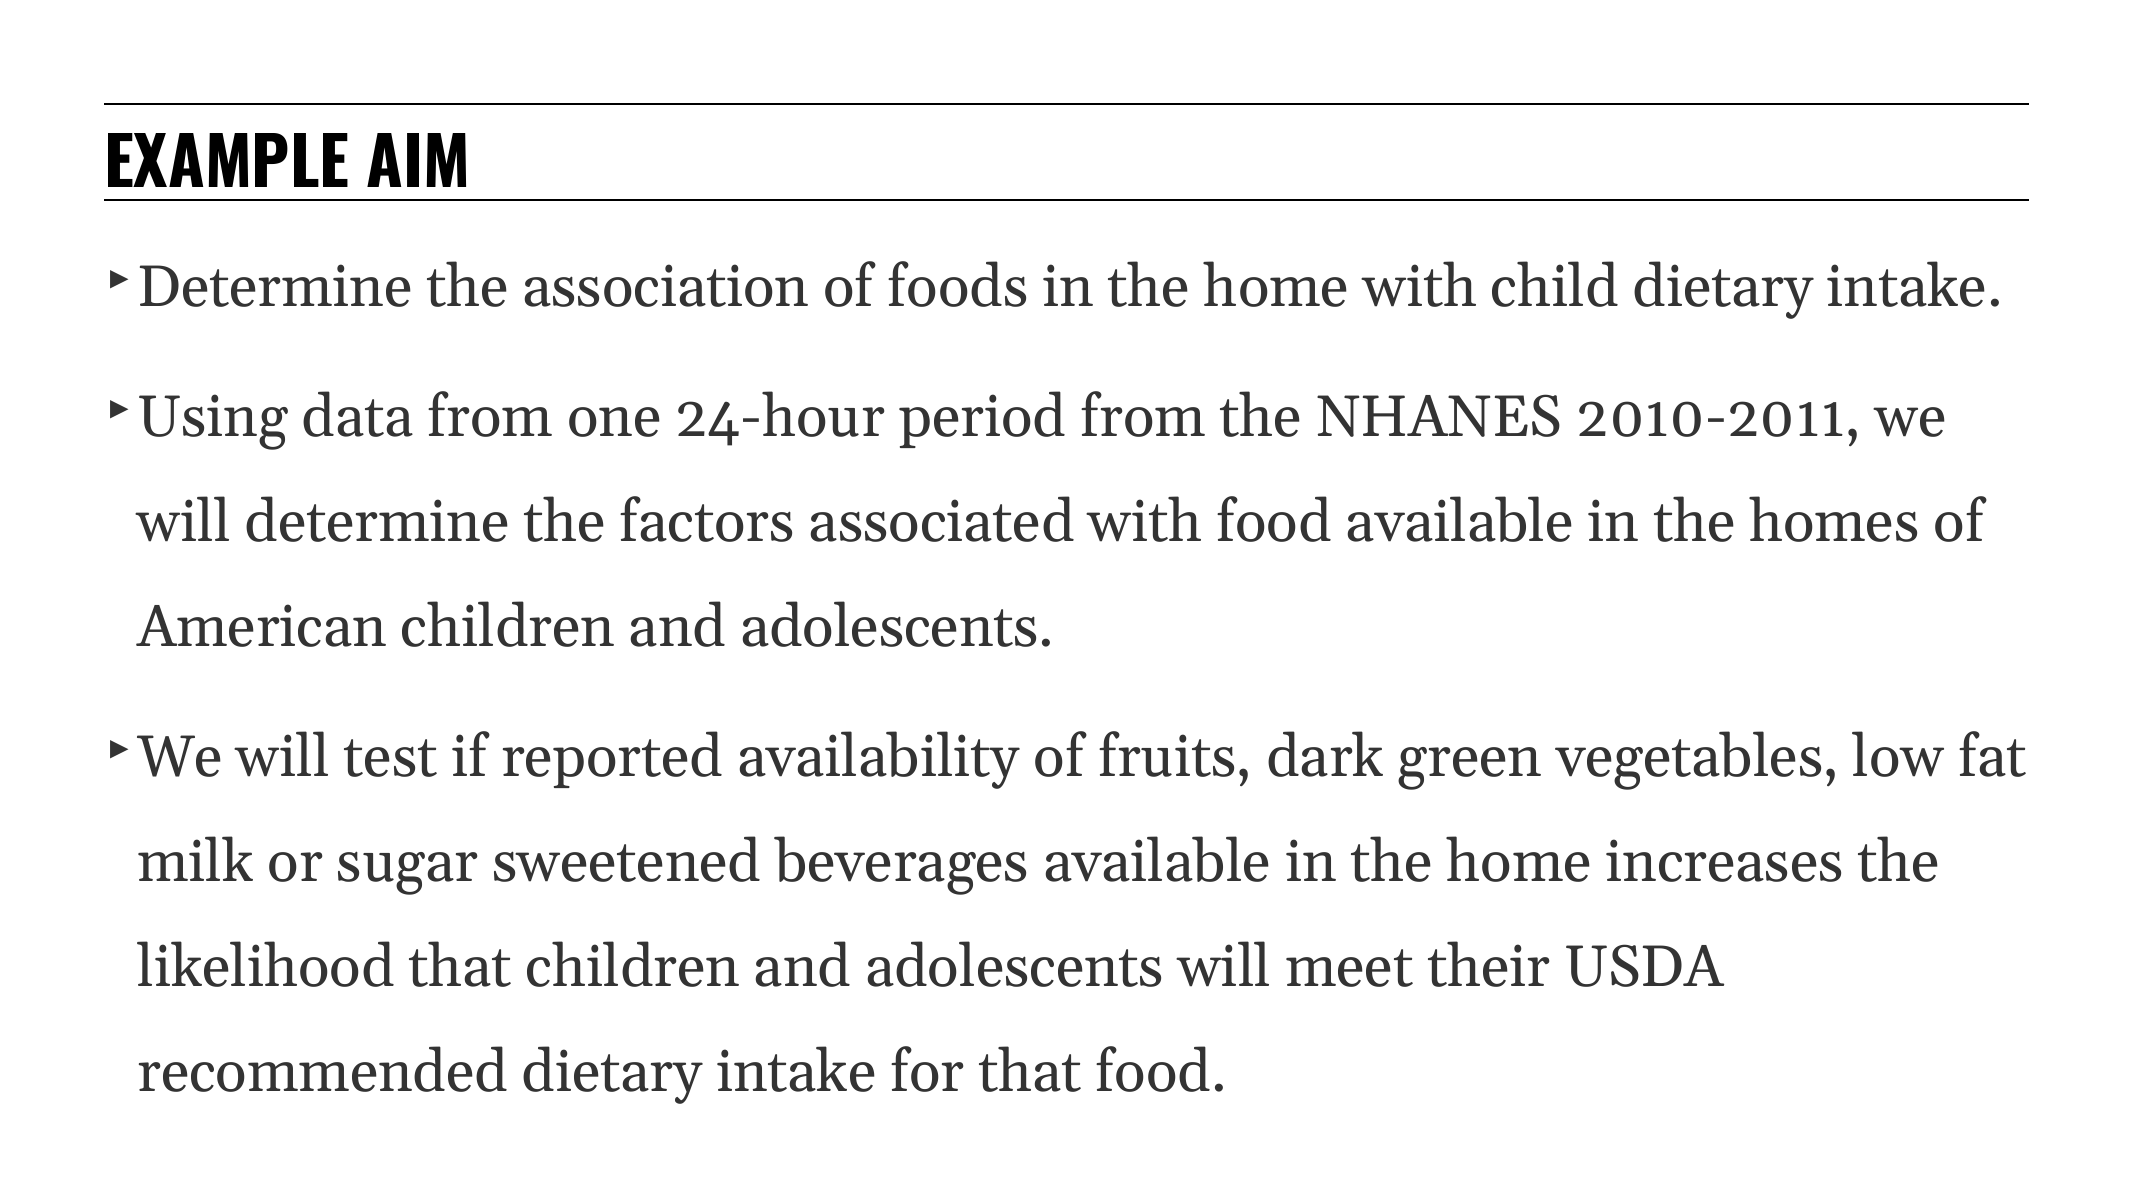

EXAMPLE AIM
Determine the association of foods in the home with child dietary intake.
Using data from one 24-hour period from the NHANES 2010-2011, we will determine the factors associated with food available in the homes of American children and adolescents.
We will test if reported availability of fruits, dark green vegetables, low fat milk or sugar sweetened beverages available in the home increases the likelihood that children and adolescents will meet their USDA recommended dietary intake for that food.